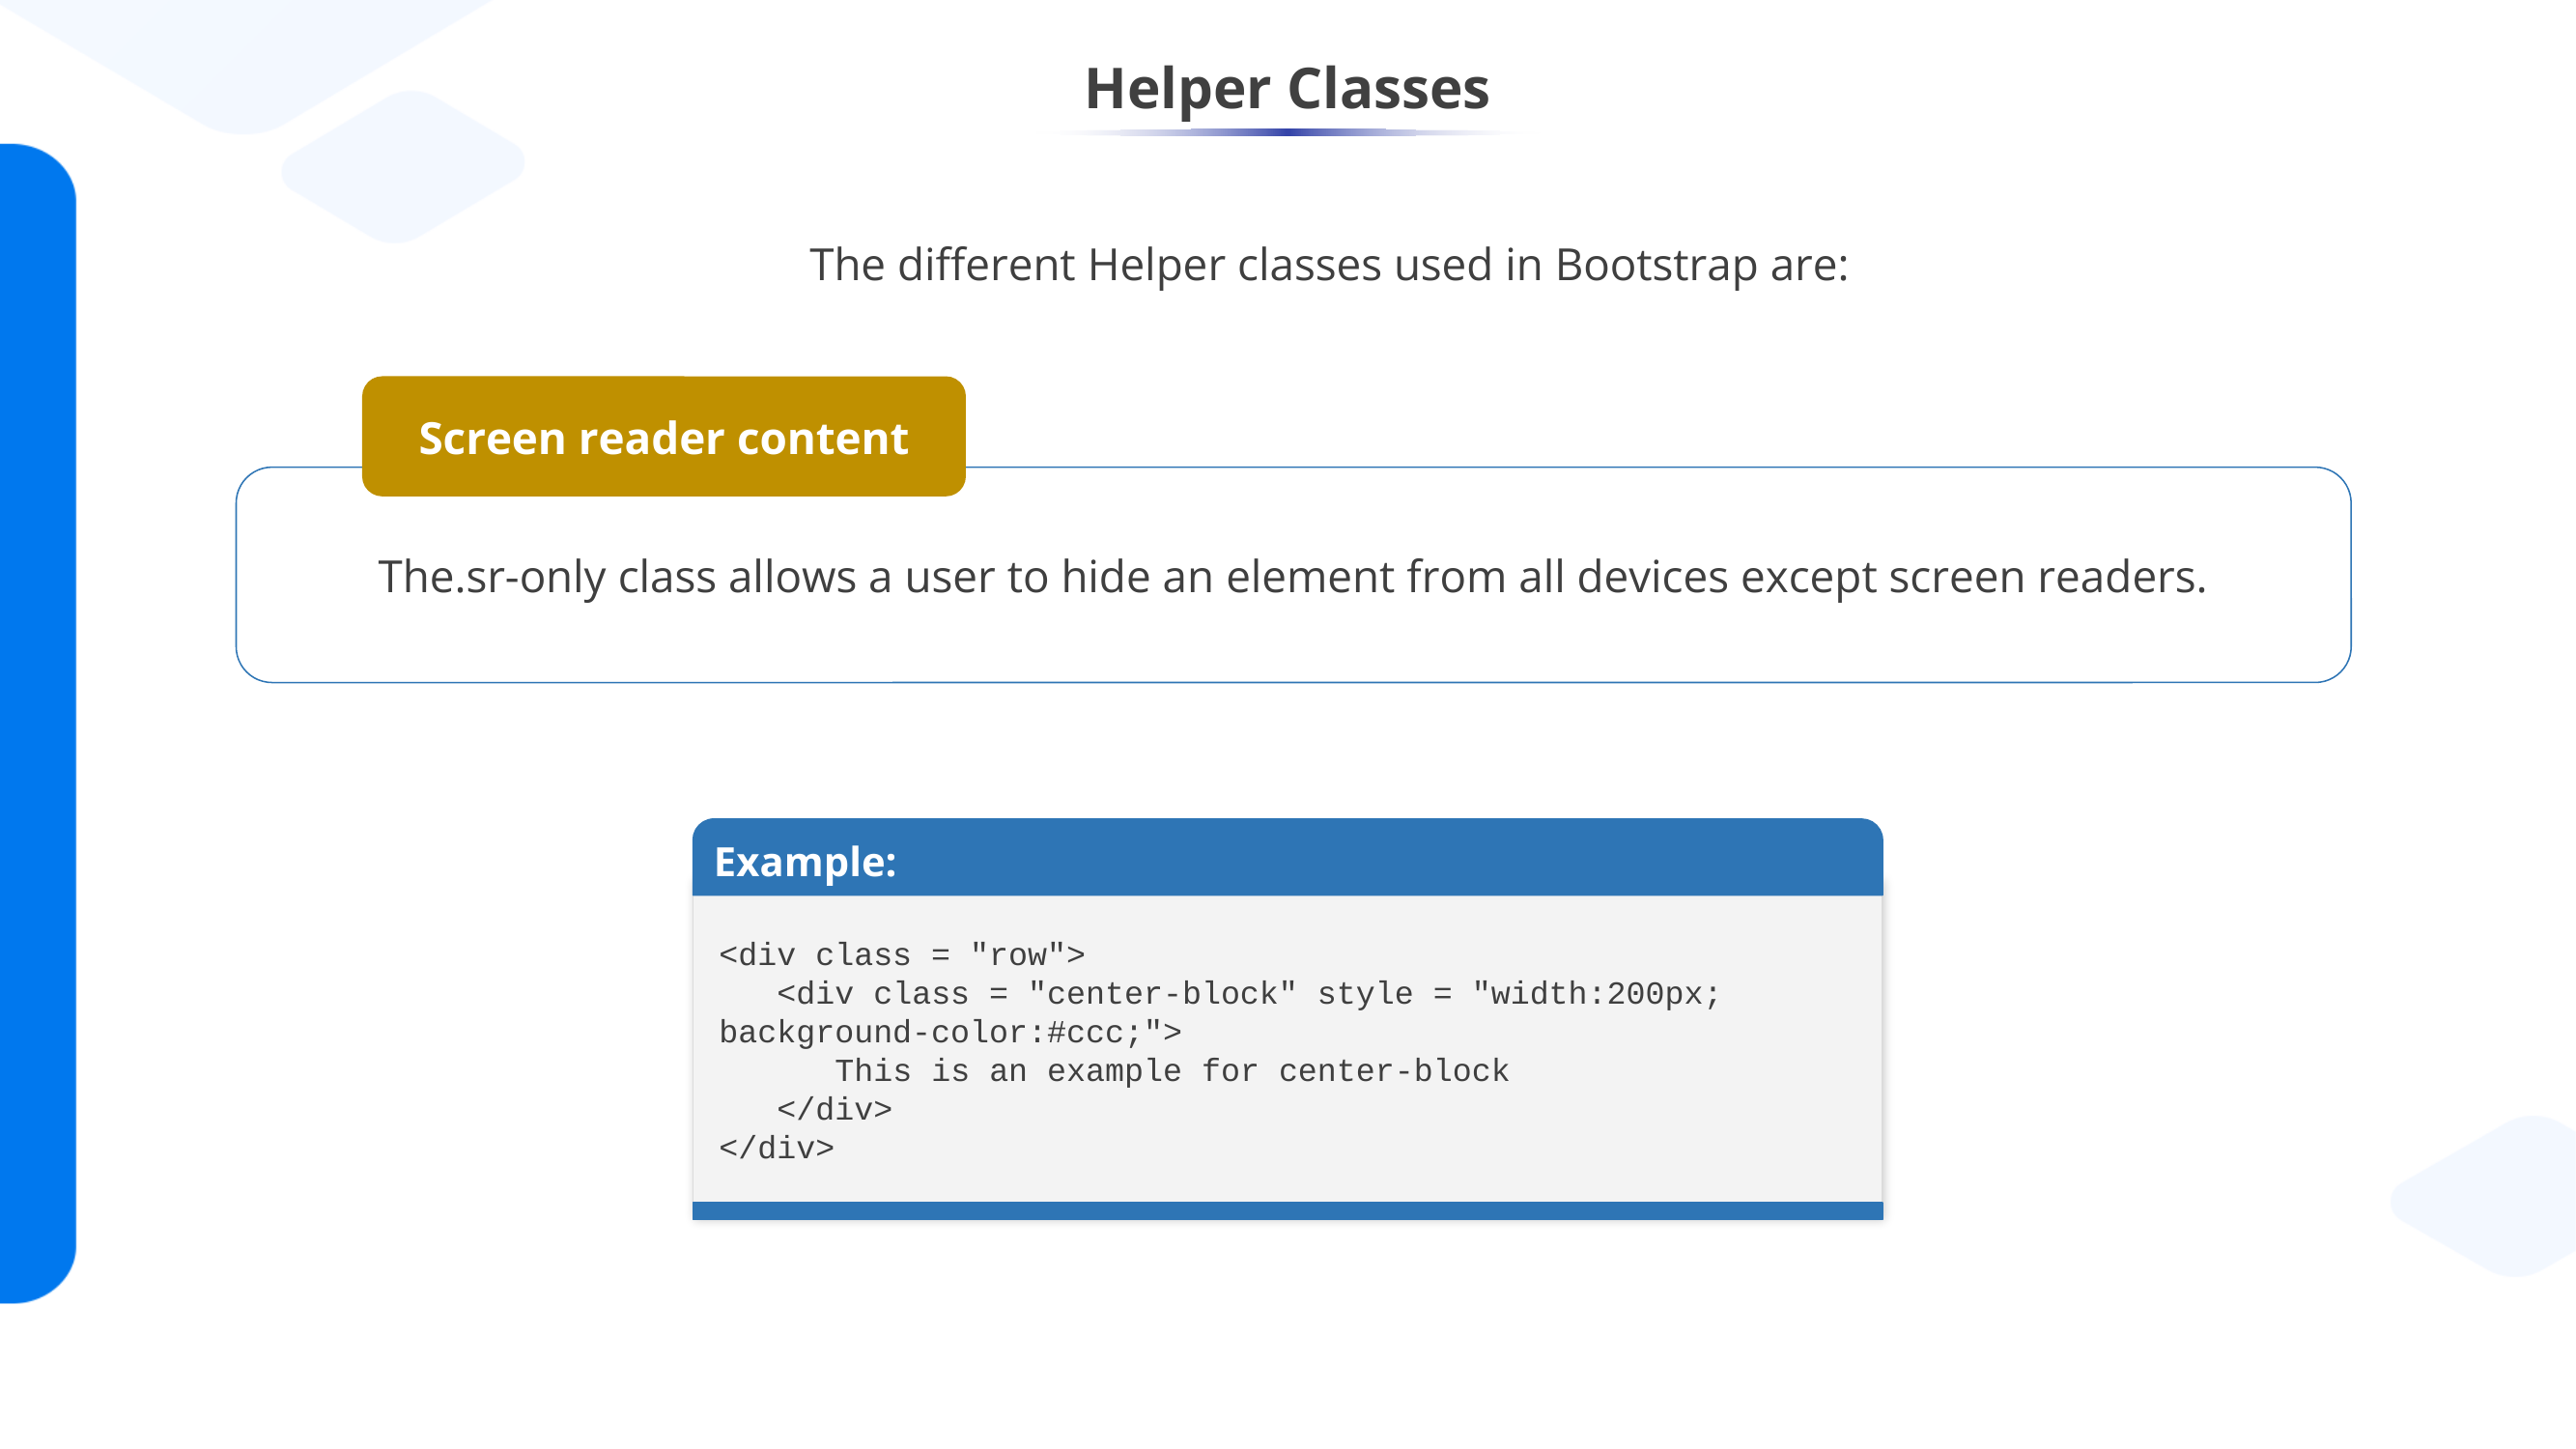

# Helper Classes

The different Helper classes used in Bootstrap are:
Screen reader content
The.sr-only class allows a user to hide an element from all devices except screen readers.
Example:
<div class = "row">
   <div class = "center-block" style = "width:200px; background-color:#ccc;">
      This is an example for center-block
   </div>
</div>